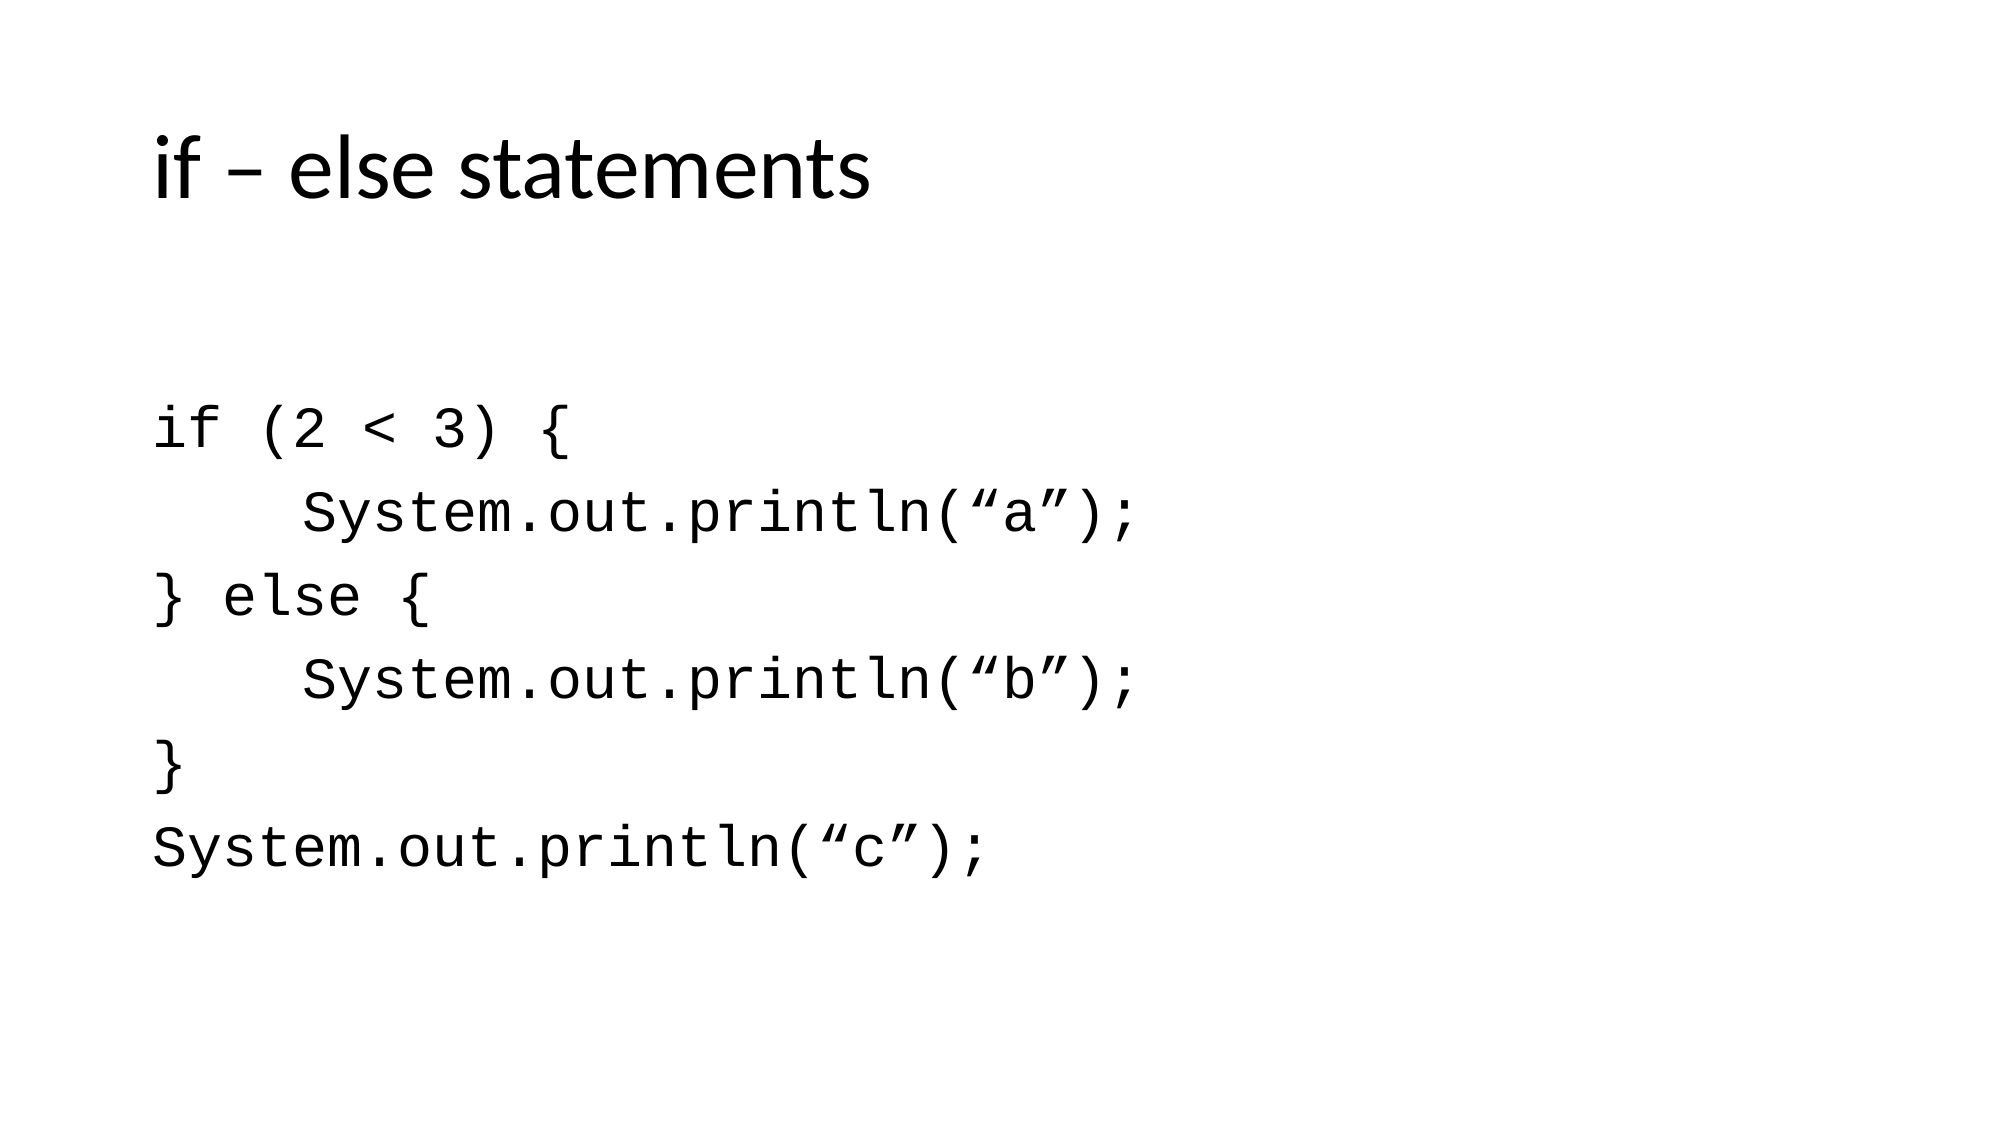

# if – else statements

if (2 < 3) {
	System.out.println(“a”);
} else {
	System.out.println(“b”);
}
System.out.println(“c”);